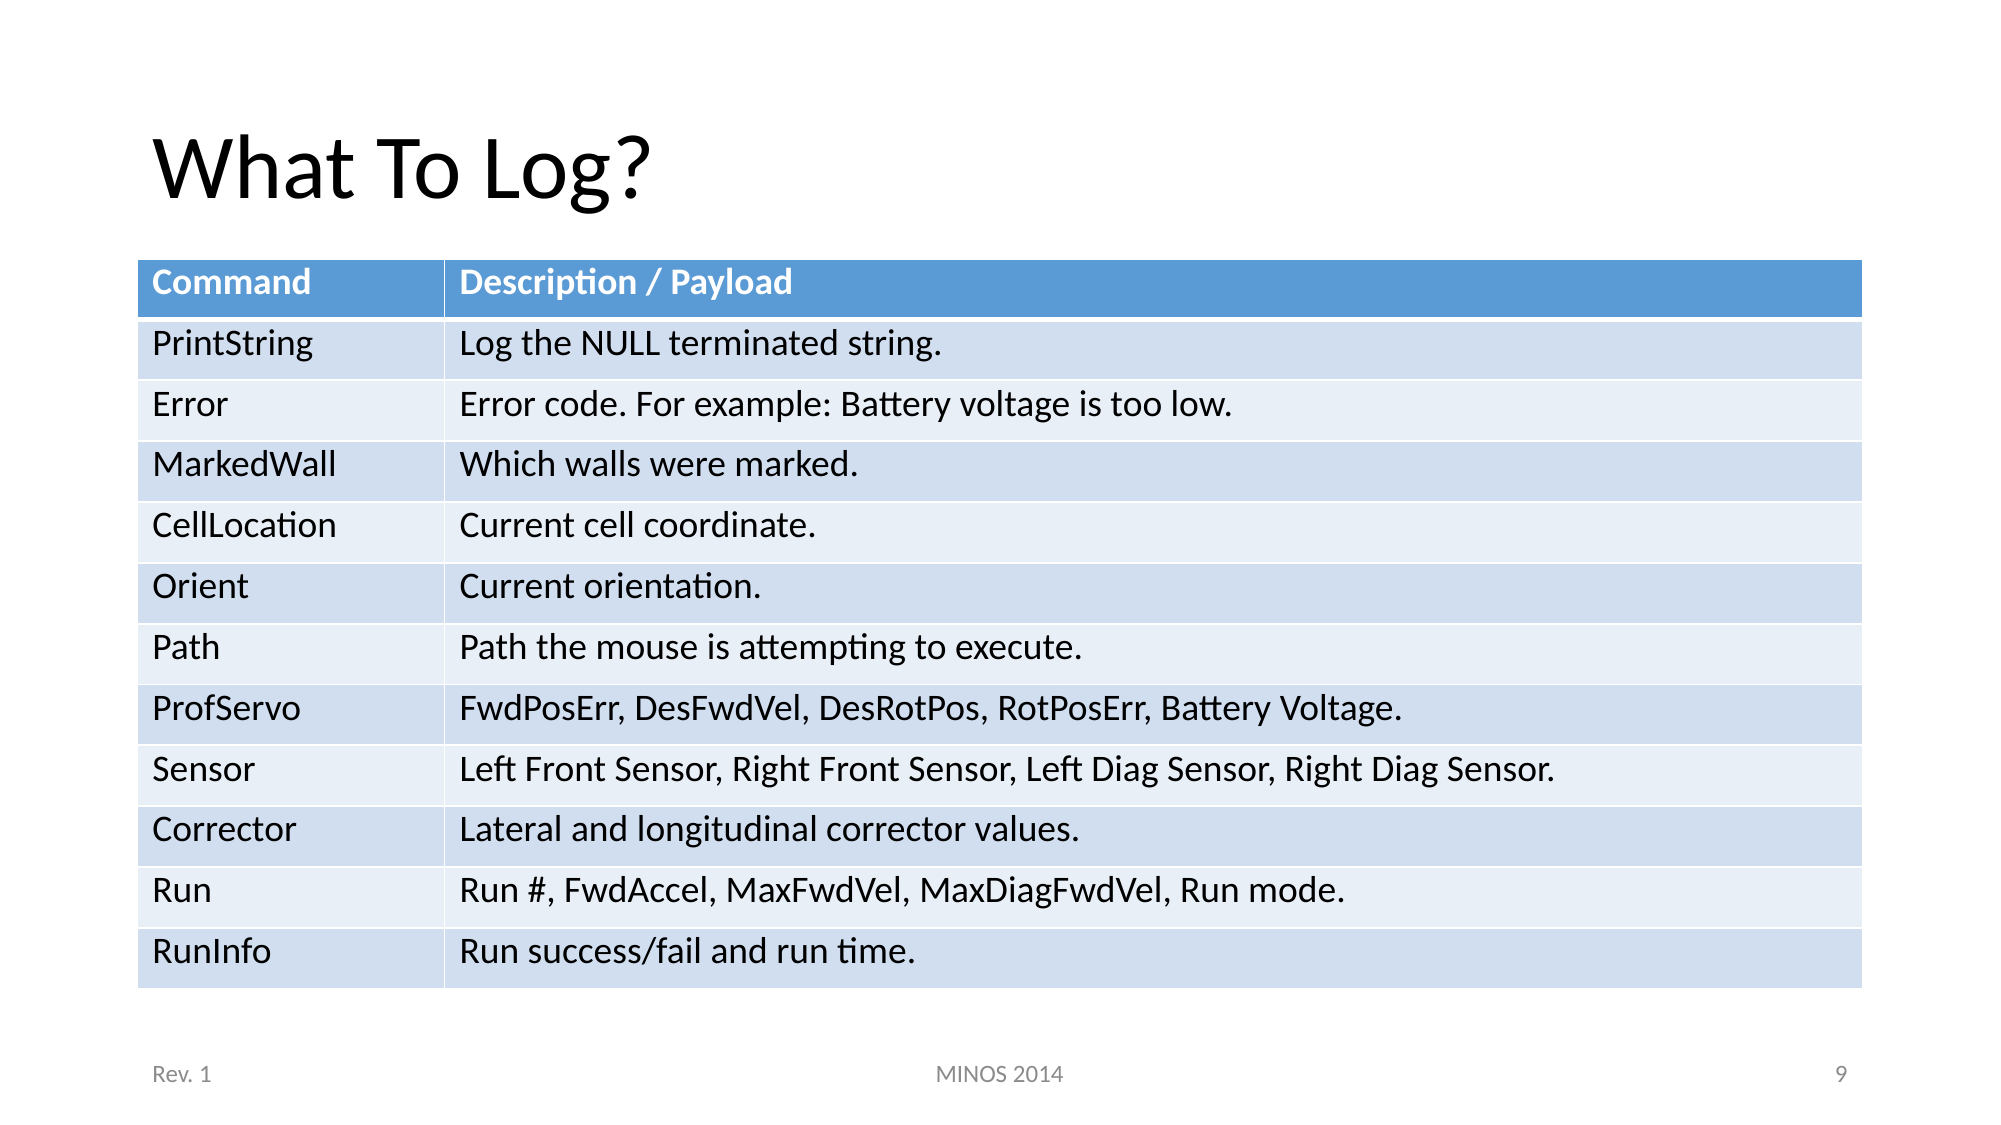

# What To Log?
| Command | Description / Payload |
| --- | --- |
| PrintString | Log the NULL terminated string. |
| Error | Error code. For example: Battery voltage is too low. |
| MarkedWall | Which walls were marked. |
| CellLocation | Current cell coordinate. |
| Orient | Current orientation. |
| Path | Path the mouse is attempting to execute. |
| ProfServo | FwdPosErr, DesFwdVel, DesRotPos, RotPosErr, Battery Voltage. |
| Sensor | Left Front Sensor, Right Front Sensor, Left Diag Sensor, Right Diag Sensor. |
| Corrector | Lateral and longitudinal corrector values. |
| Run | Run #, FwdAccel, MaxFwdVel, MaxDiagFwdVel, Run mode. |
| RunInfo | Run success/fail and run time. |
Rev. 1
MINOS 2014
9